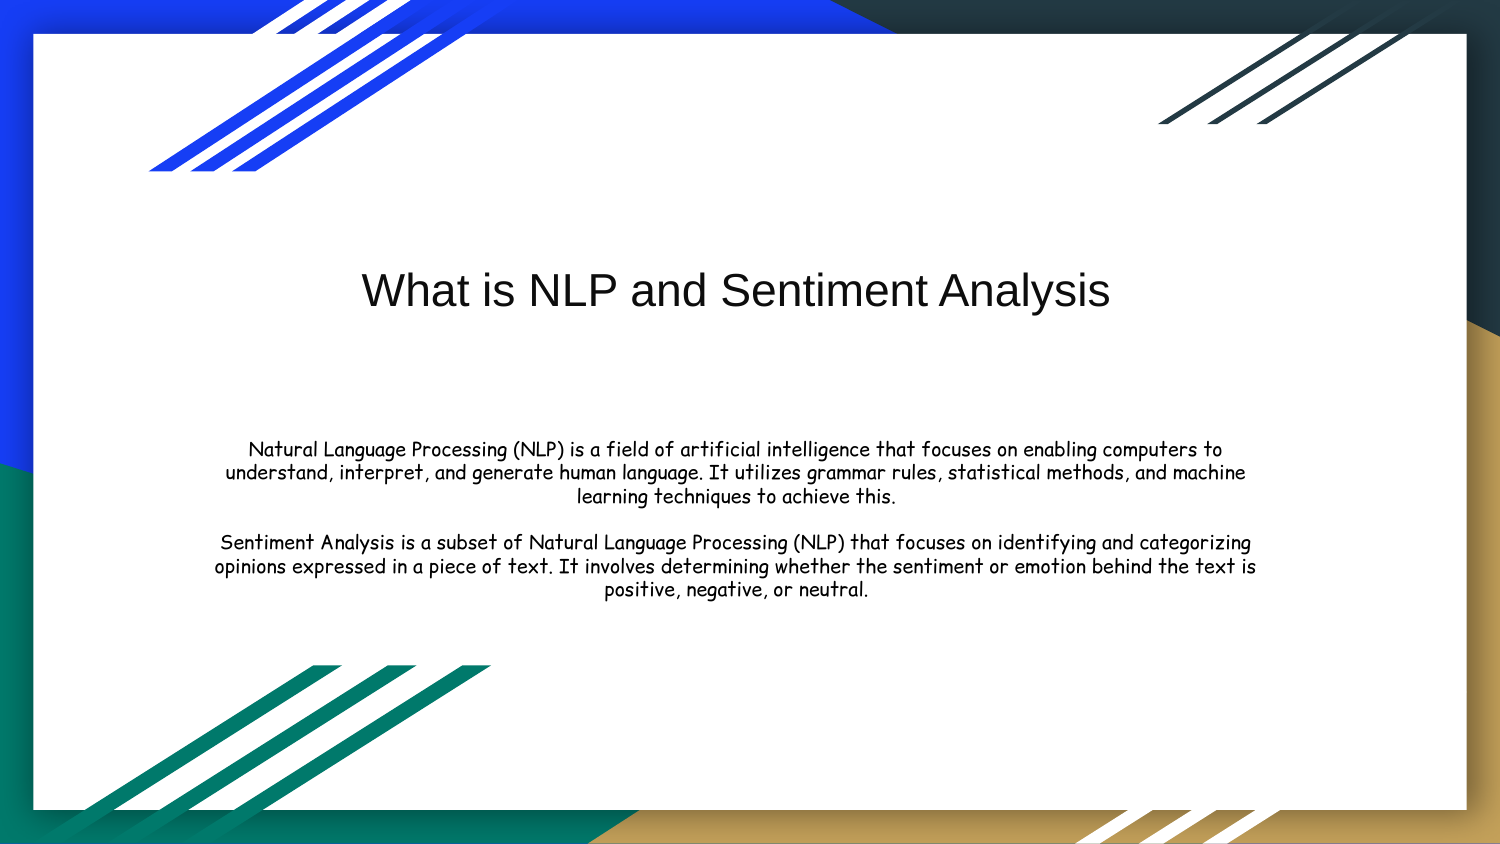

# What is NLP and Sentiment Analysis
Natural Language Processing (NLP) is a field of artificial intelligence that focuses on enabling computers to understand, interpret, and generate human language. It utilizes grammar rules, statistical methods, and machine learning techniques to achieve this.

Sentiment Analysis is a subset of Natural Language Processing (NLP) that focuses on identifying and categorizing opinions expressed in a piece of text. It involves determining whether the sentiment or emotion behind the text is positive, negative, or neutral.